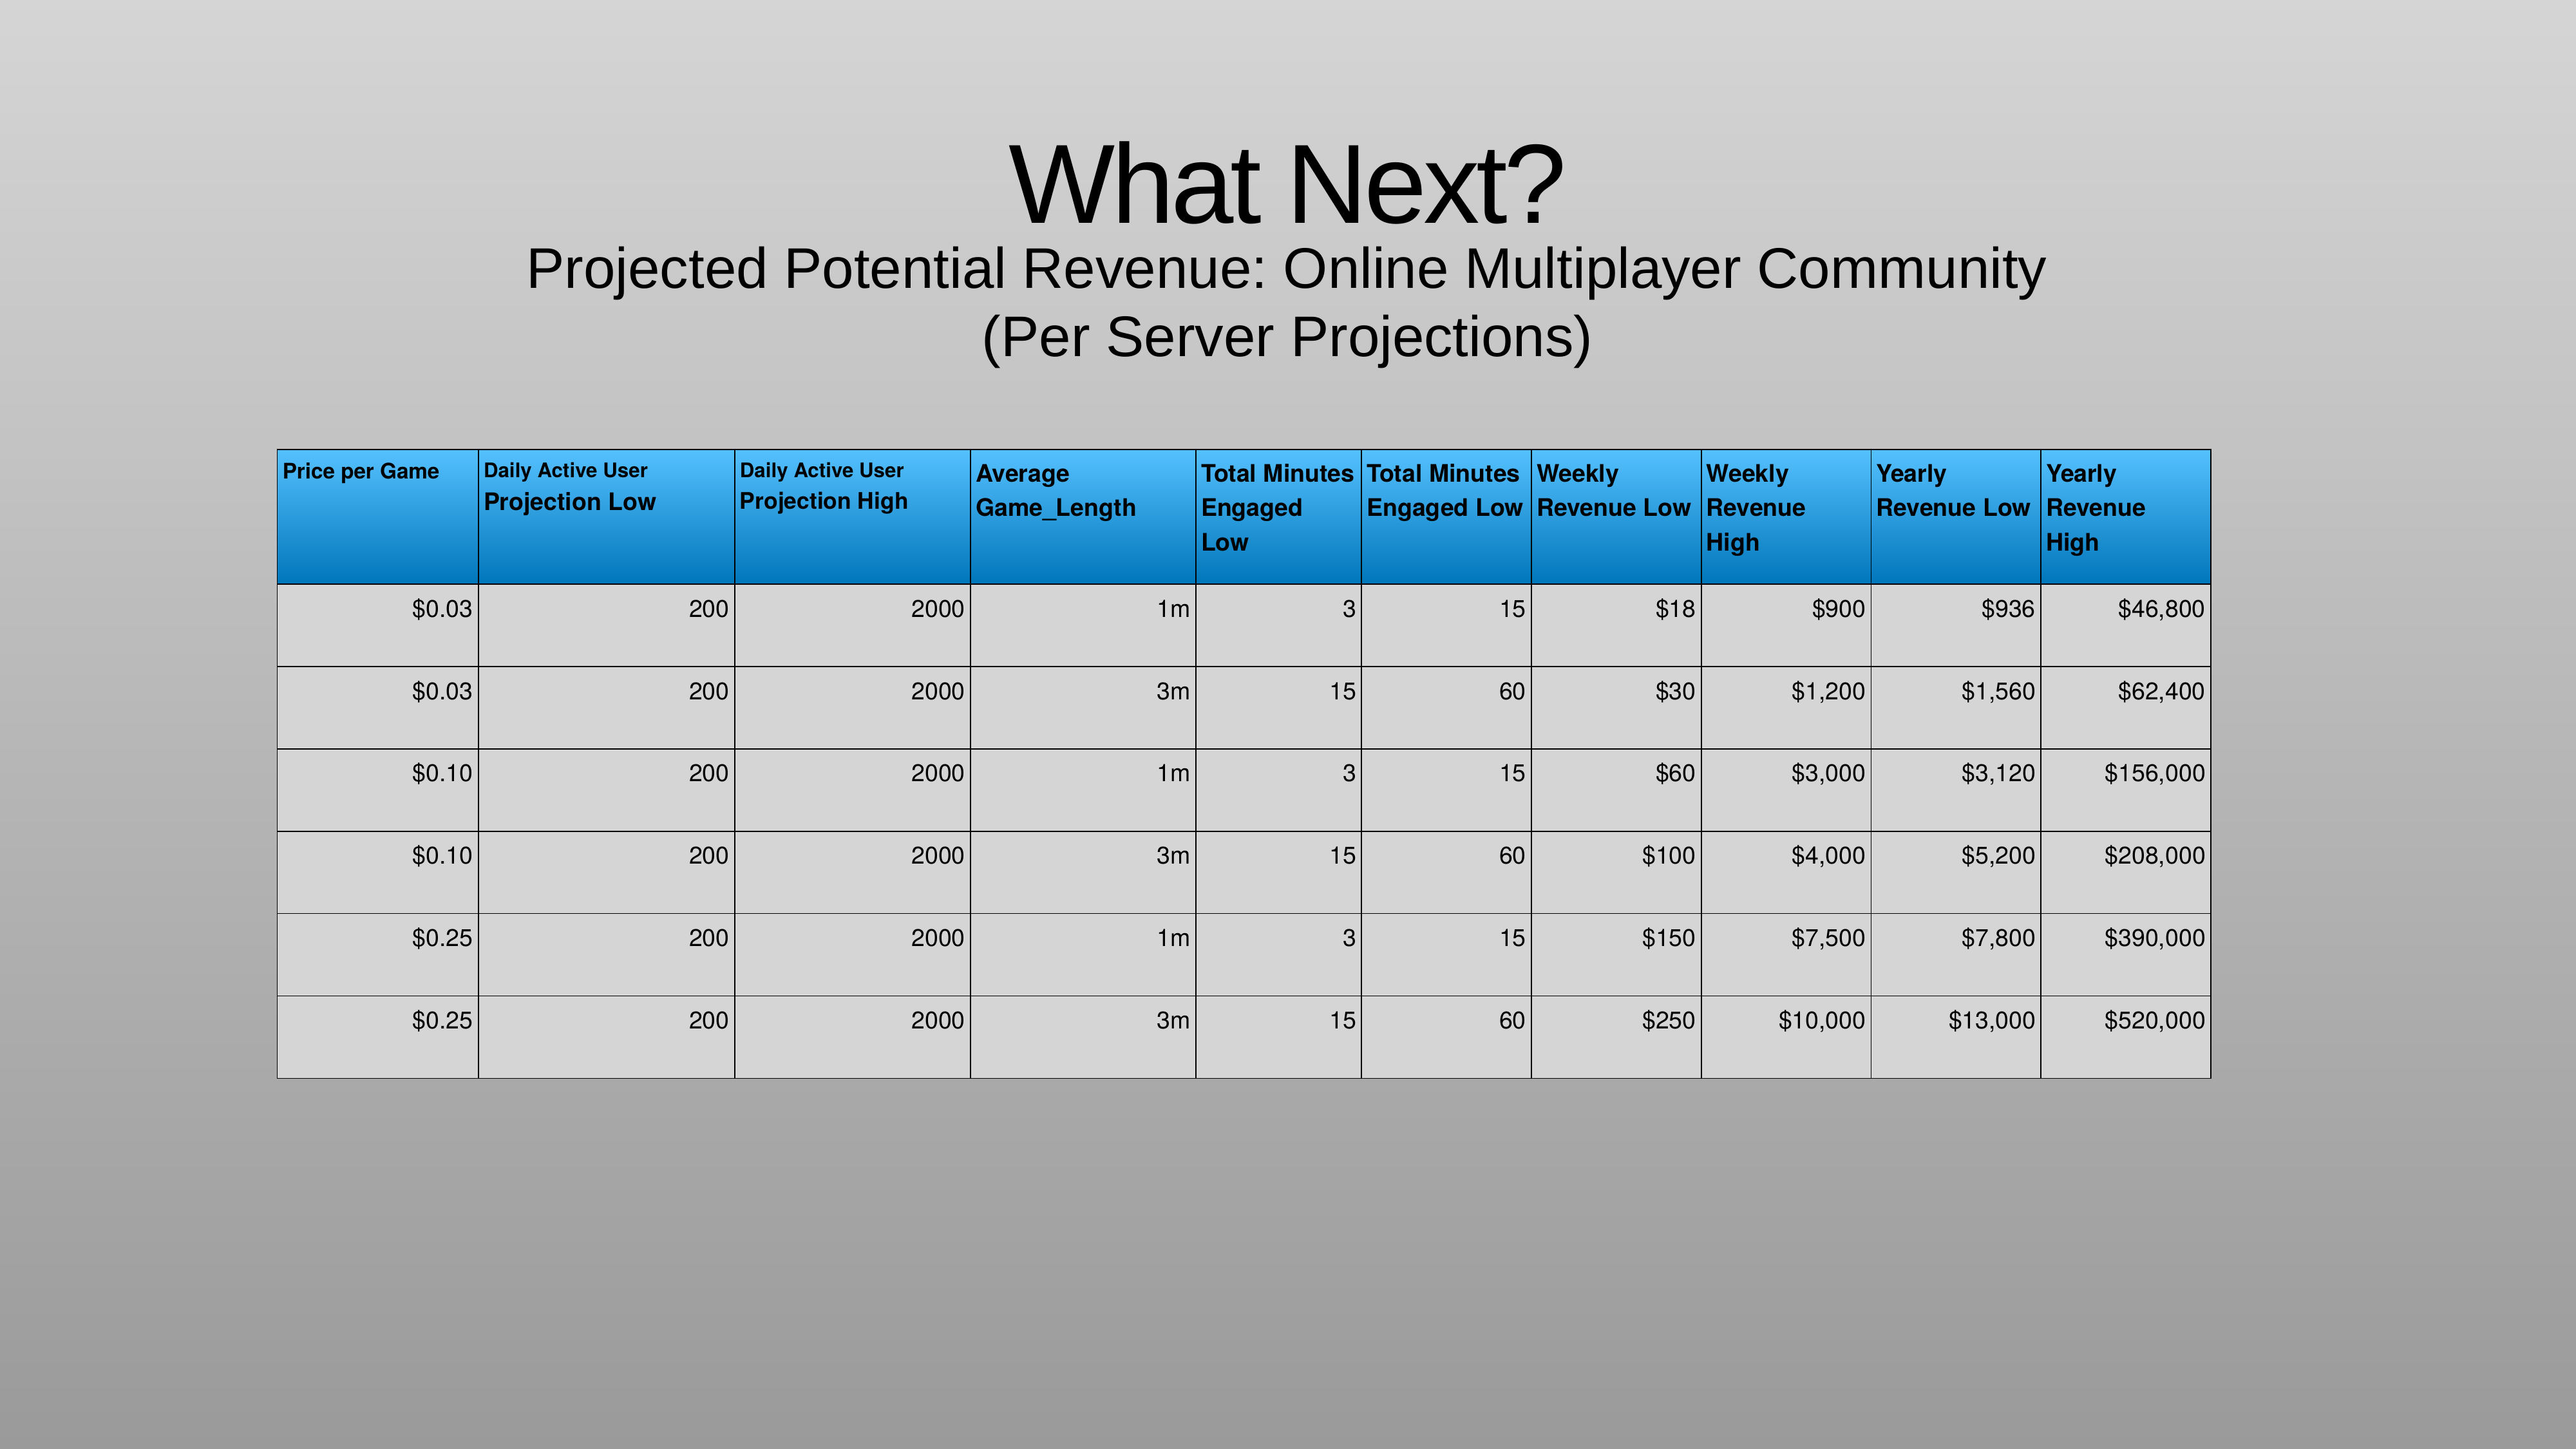

# What Next?
Projected Potential Revenue: Online Multiplayer Community
(Per Server Projections)
| Price per Game | Daily Active User Projection Low | Daily Active User Projection High | Average Game\_Length | Total Minutes Engaged Low | Total Minutes Engaged Low | Weekly Revenue Low | Weekly Revenue High | Yearly Revenue Low | Yearly Revenue High |
| --- | --- | --- | --- | --- | --- | --- | --- | --- | --- |
| $0.03 | 200 | 2000 | 1m | 3 | 15 | $18 | $900 | $936 | $46,800 |
| $0.03 | 200 | 2000 | 3m | 15 | 60 | $30 | $1,200 | $1,560 | $62,400 |
| $0.10 | 200 | 2000 | 1m | 3 | 15 | $60 | $3,000 | $3,120 | $156,000 |
| $0.10 | 200 | 2000 | 3m | 15 | 60 | $100 | $4,000 | $5,200 | $208,000 |
| $0.25 | 200 | 2000 | 1m | 3 | 15 | $150 | $7,500 | $7,800 | $390,000 |
| $0.25 | 200 | 2000 | 3m | 15 | 60 | $250 | $10,000 | $13,000 | $520,000 |